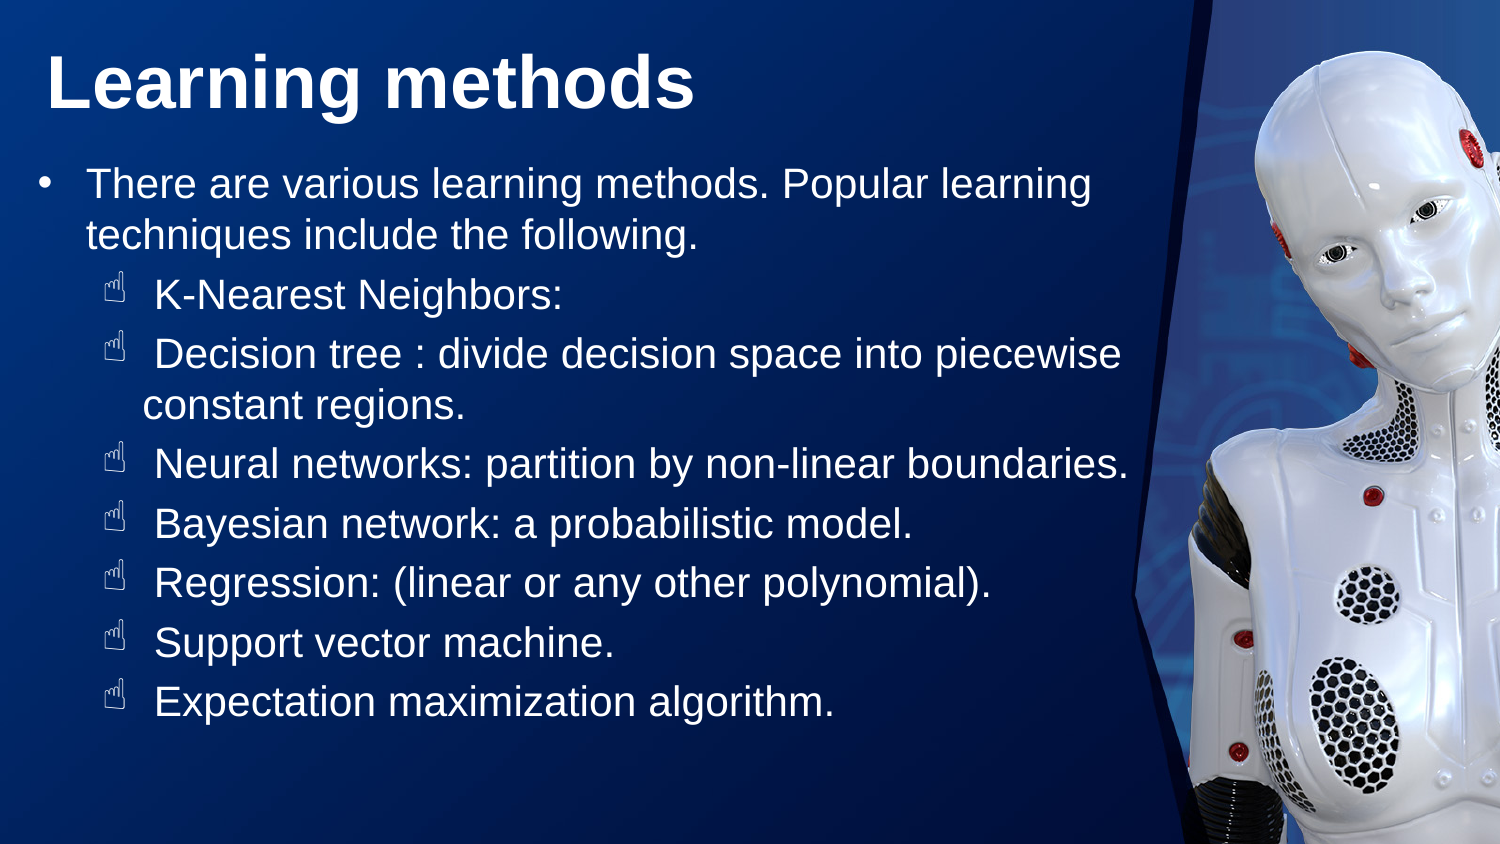

# Learning methods
There are various learning methods. Popular learning techniques include the following.
 K-Nearest Neighbors:
 Decision tree : divide decision space into piecewise constant regions.
 Neural networks: partition by non-linear boundaries.
 Bayesian network: a probabilistic model.
 Regression: (linear or any other polynomial).
 Support vector machine.
 Expectation maximization algorithm.